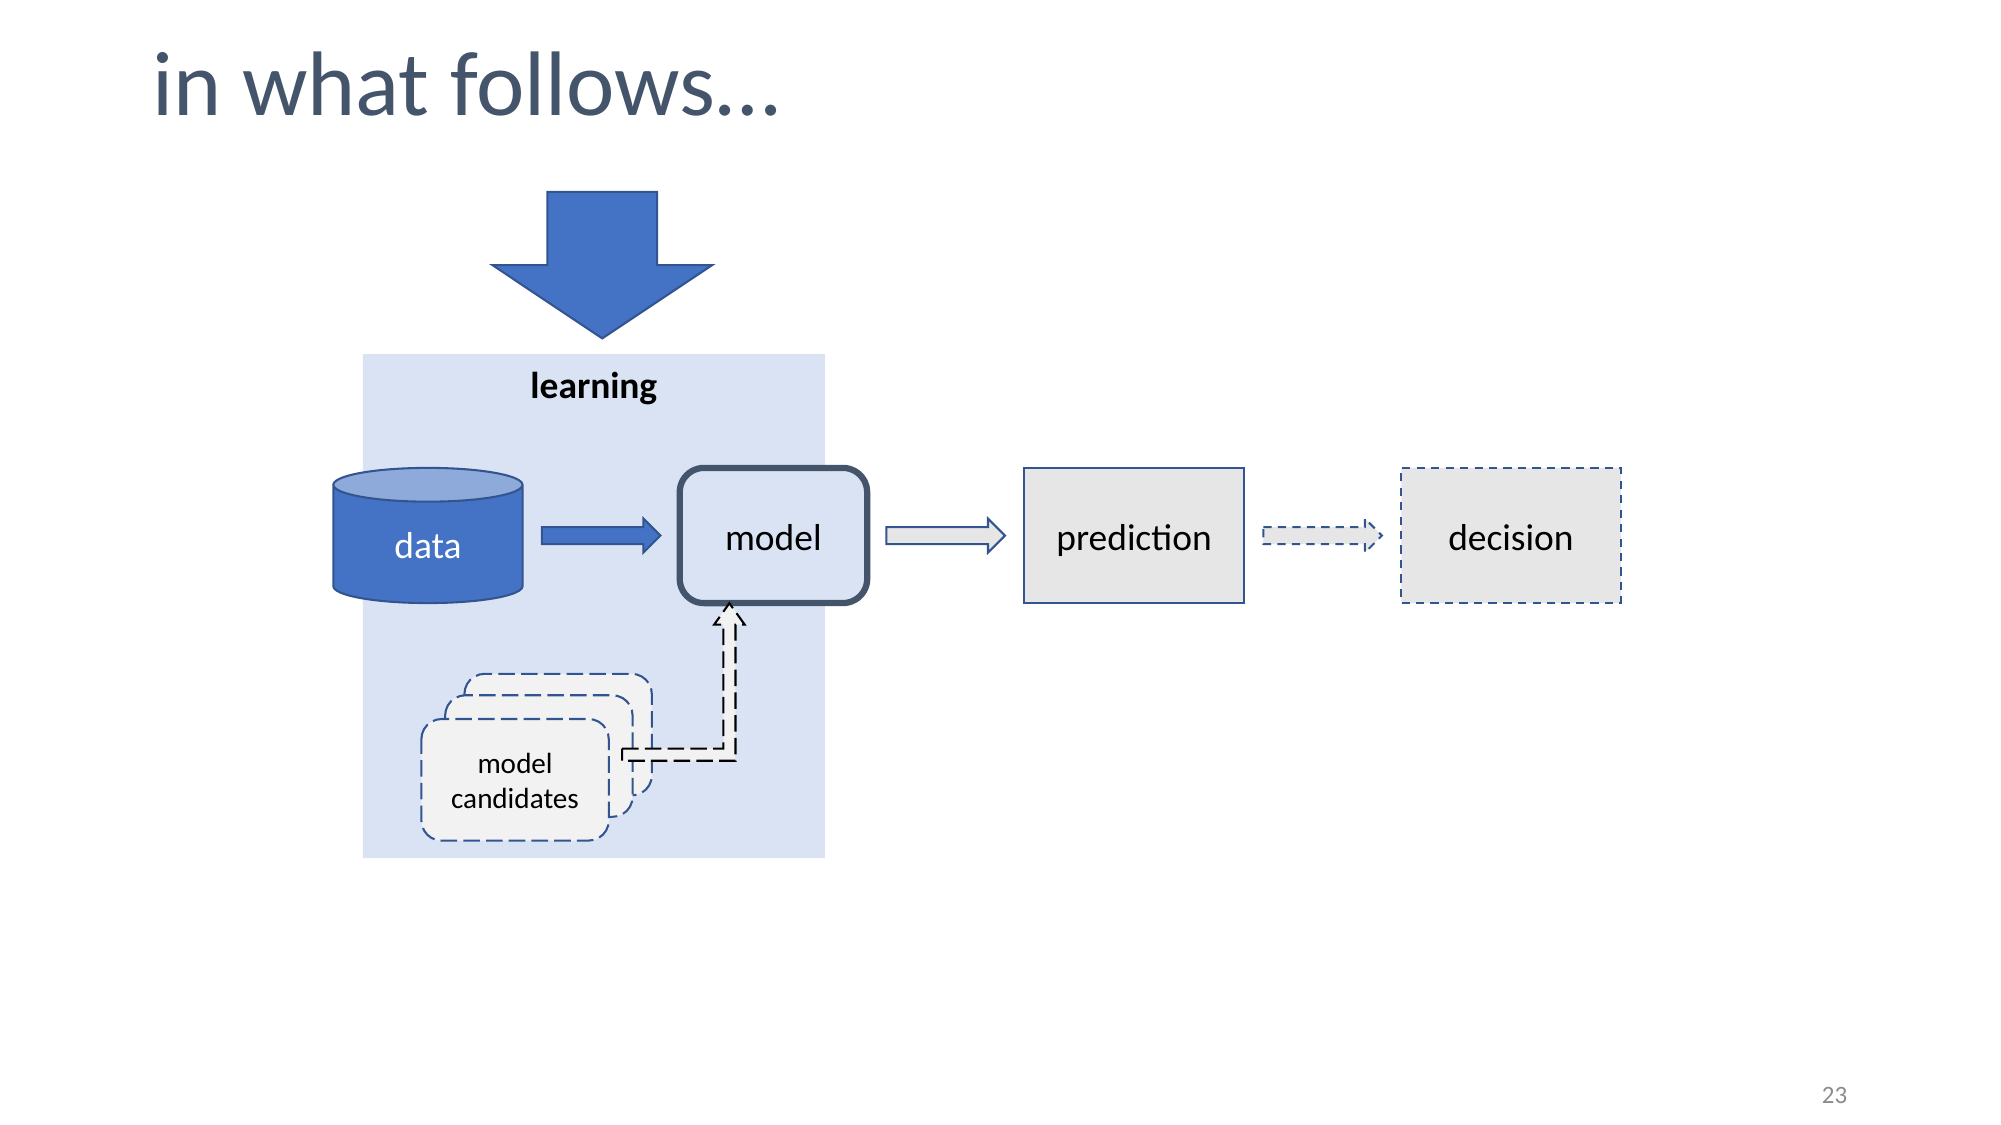

# in what follows…

learning
data
model
prediction
decision

model candidates
23